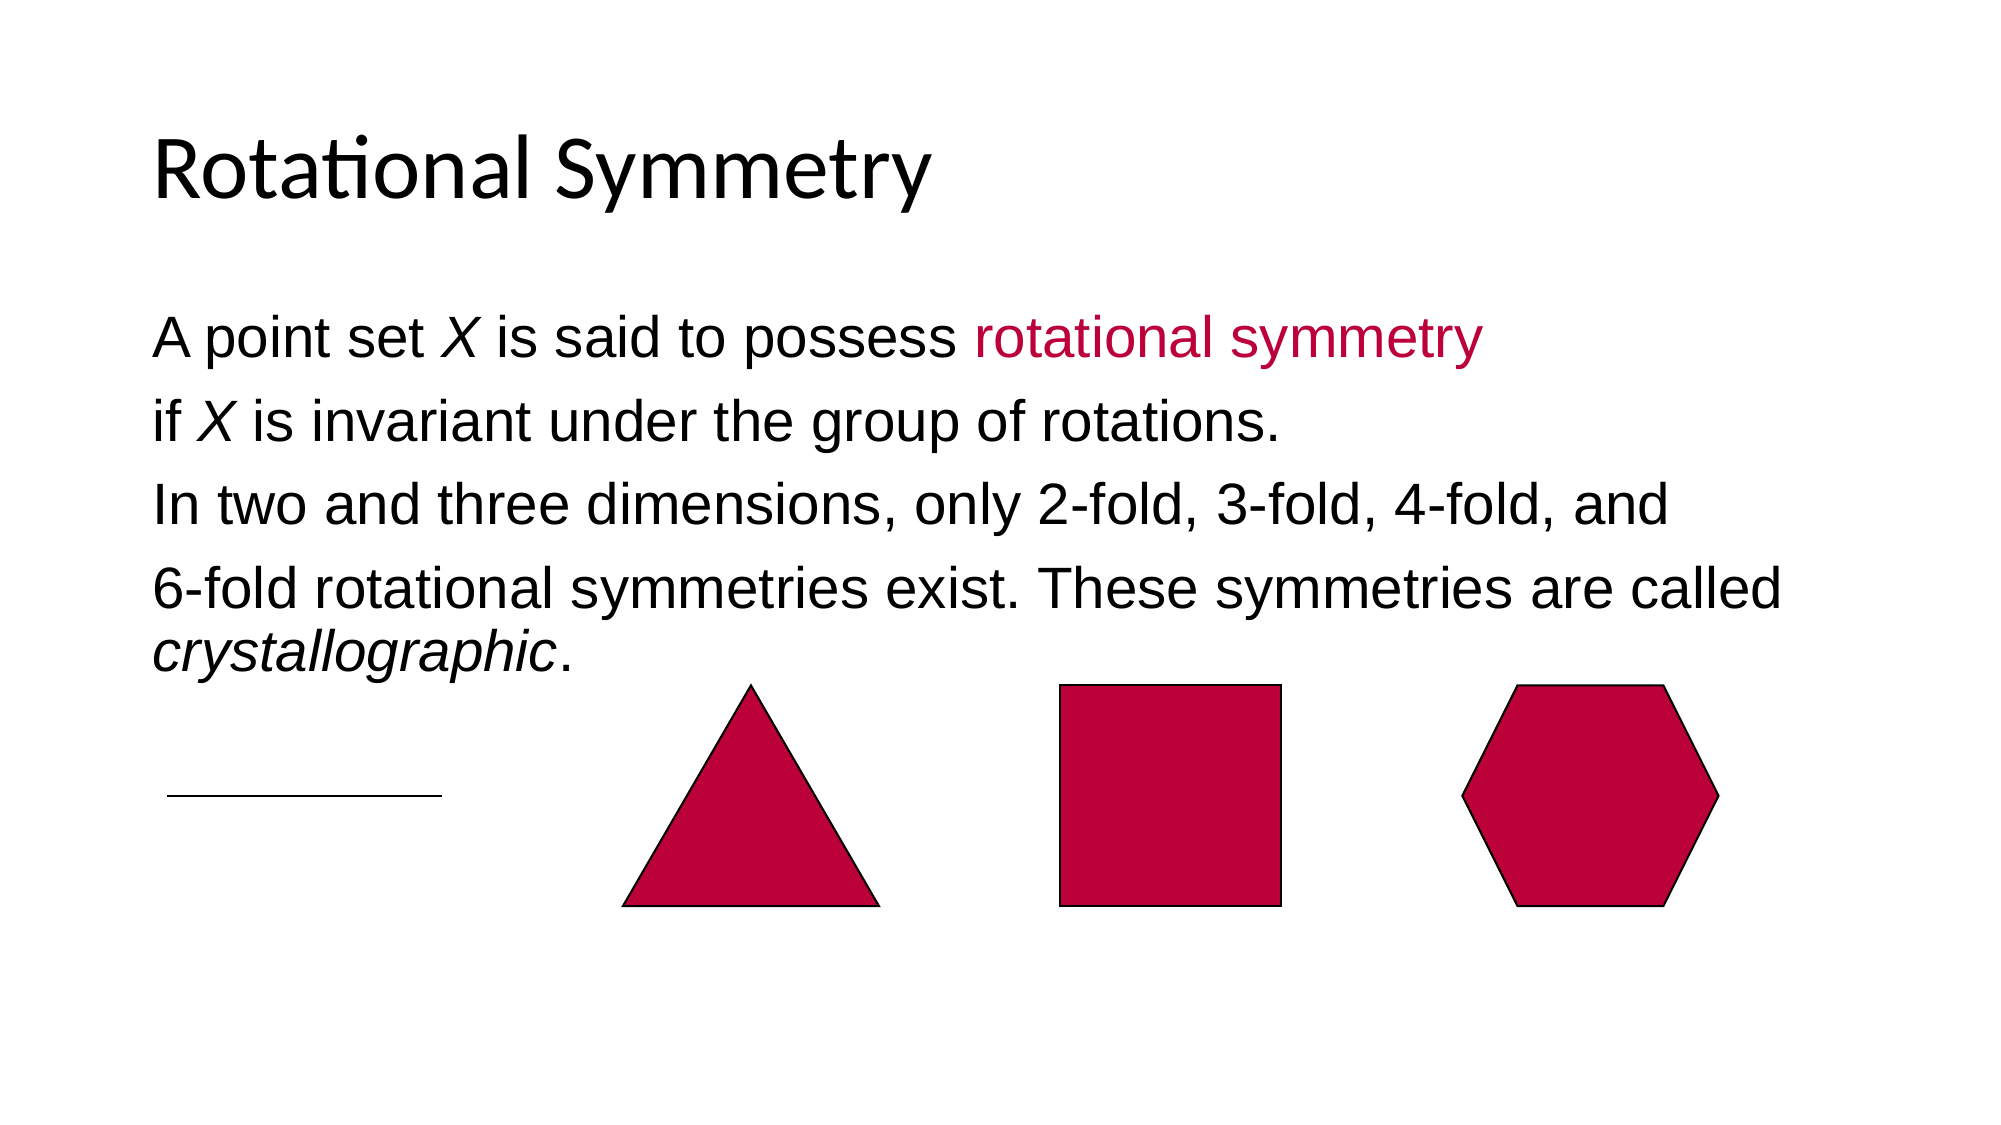

# Rotational Symmetry
A point set X is said to possess rotational symmetry
if X is invariant under the group of rotations.
In two and three dimensions, only 2-fold, 3-fold, 4-fold, and
6-fold rotational symmetries exist. These symmetries are called crystallographic.